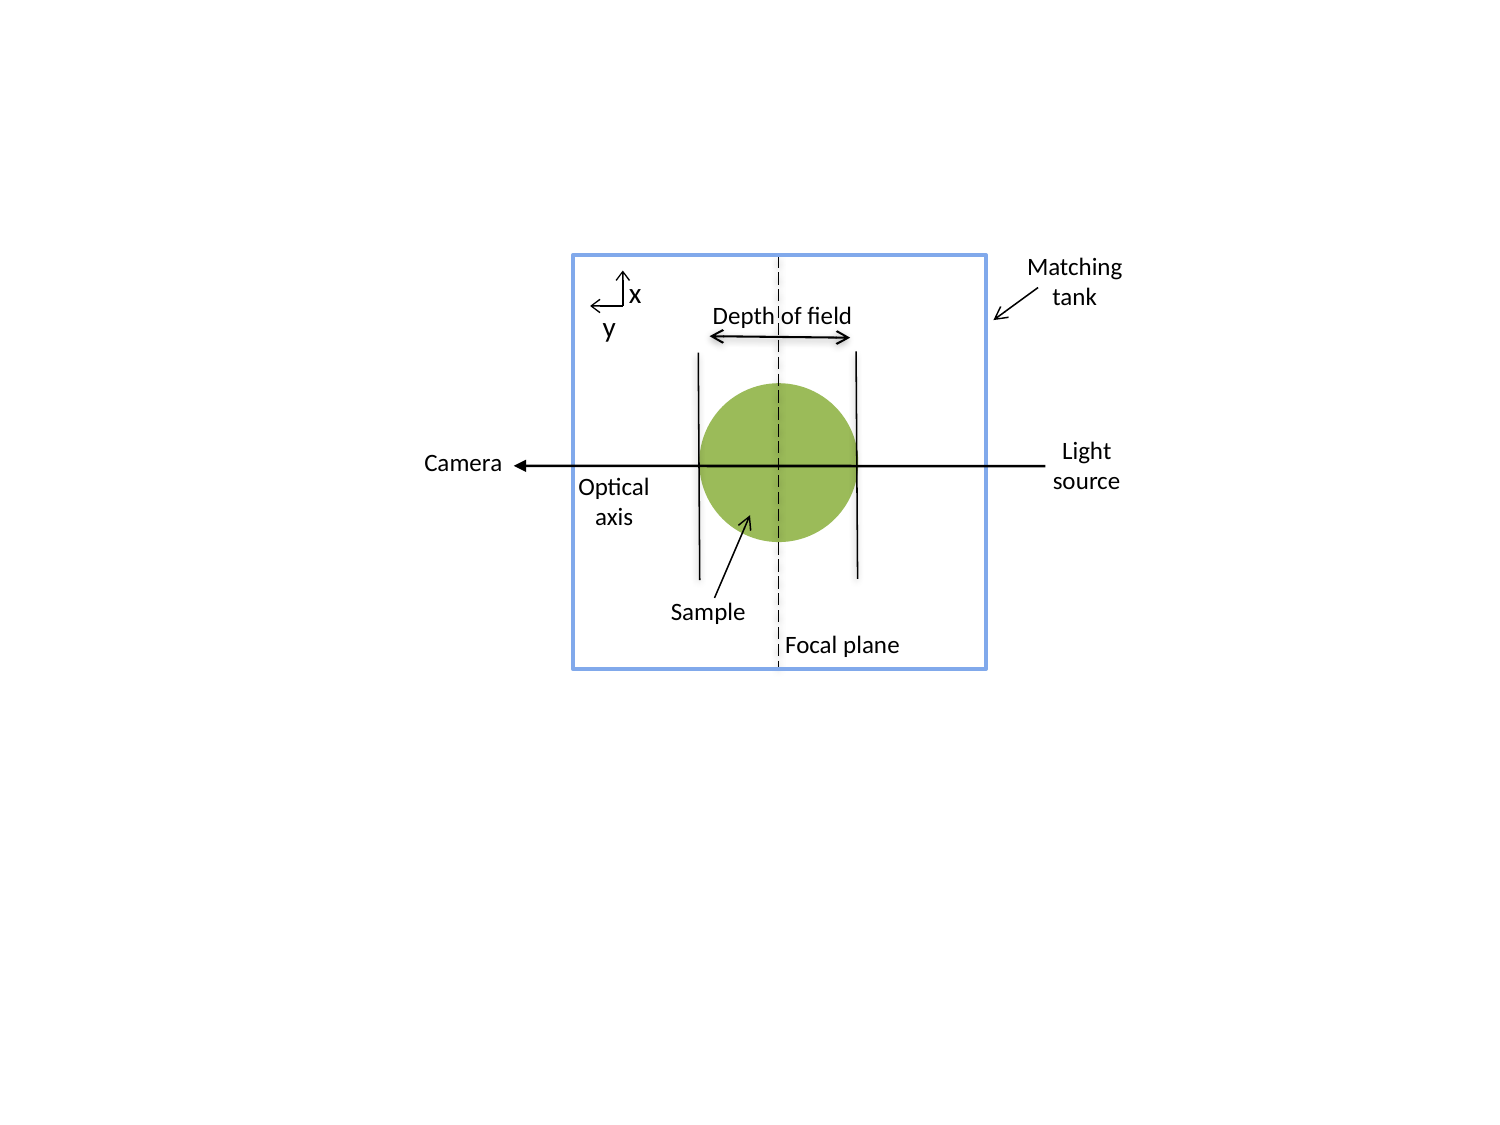

Matching tank

Depth of field

Focal plane
x
y
 b.
Optical axis
Sample

Light source
 Camera
j